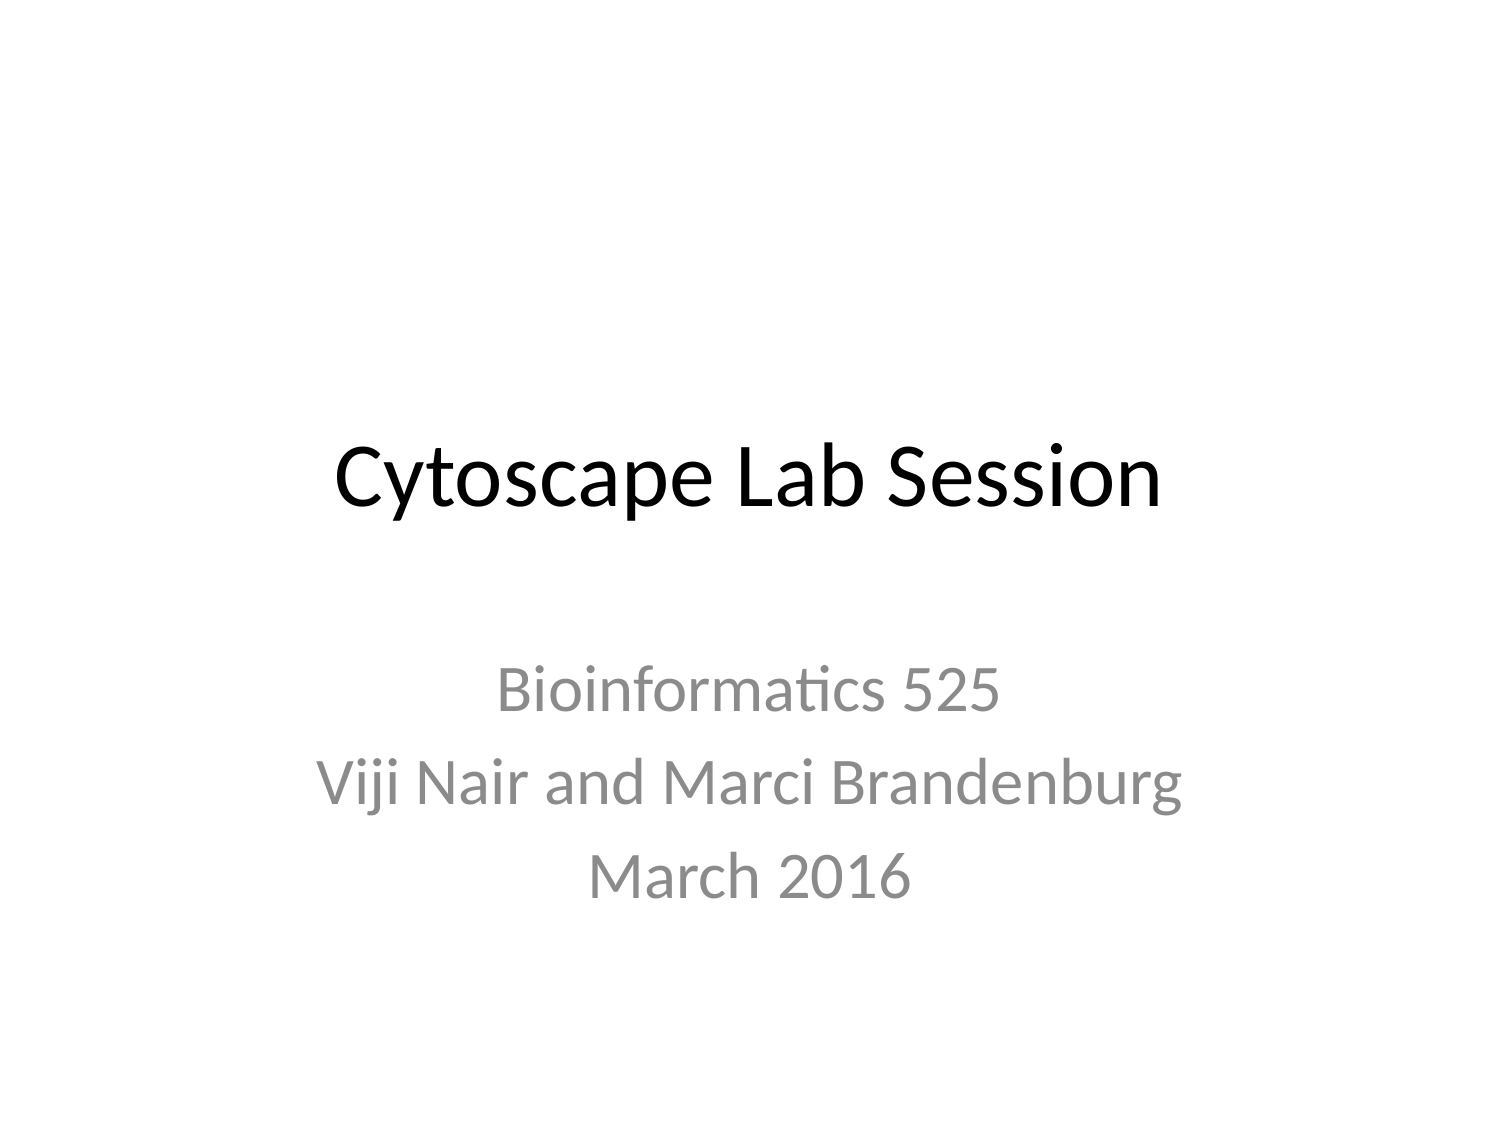

# Cytoscape Lab Session
Bioinformatics 525
Viji Nair and Marci Brandenburg
March 2016